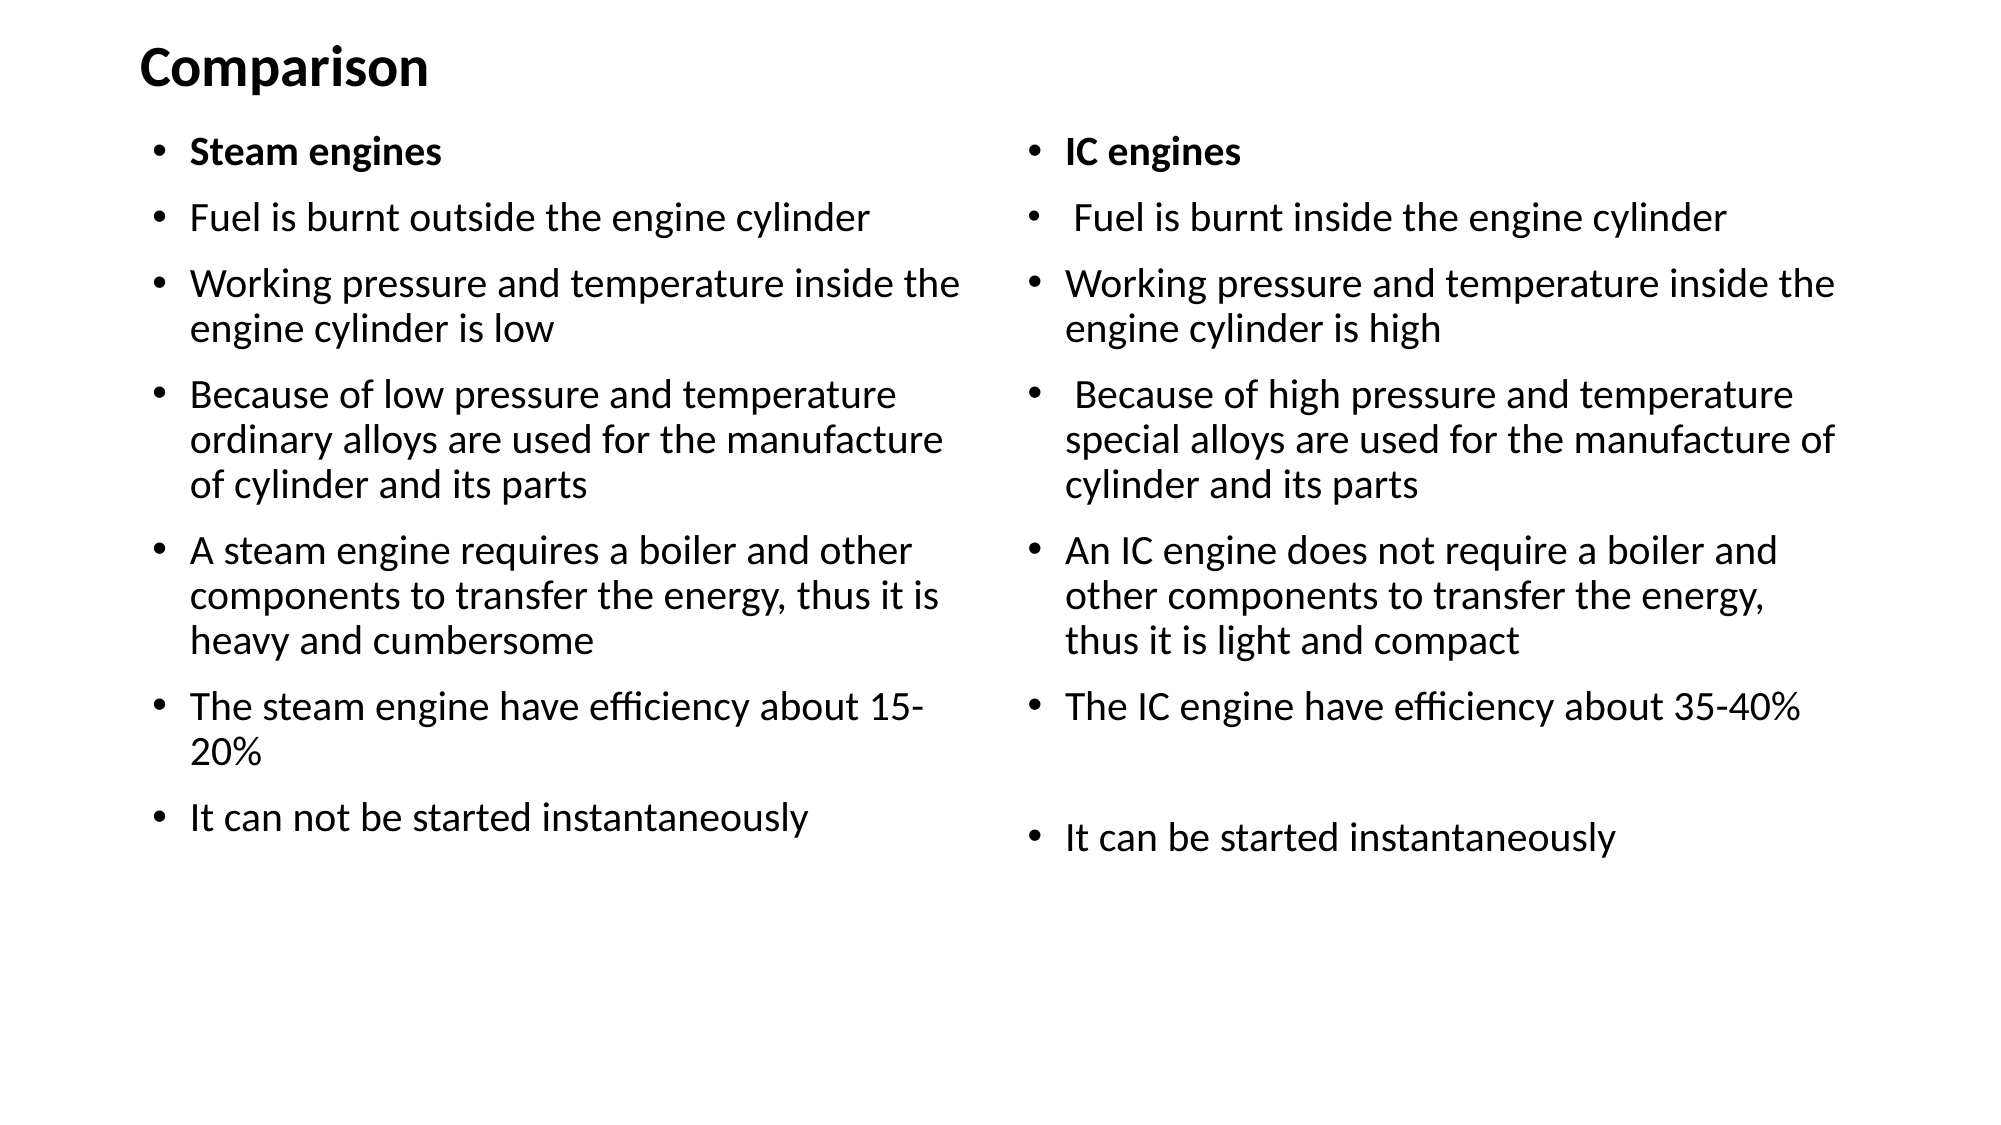

# Comparison
Steam engines
Fuel is burnt outside the engine cylinder
Working pressure and temperature inside the engine cylinder is low
Because of low pressure and temperature ordinary alloys are used for the manufacture of cylinder and its parts
A steam engine requires a boiler and other components to transfer the energy, thus it is heavy and cumbersome
The steam engine have efficiency about 15-20%
It can not be started instantaneously
IC engines
 Fuel is burnt inside the engine cylinder
Working pressure and temperature inside the engine cylinder is high
 Because of high pressure and temperature special alloys are used for the manufacture of cylinder and its parts
An IC engine does not require a boiler and other components to transfer the energy, thus it is light and compact
The IC engine have efficiency about 35-40%

It can be started instantaneously